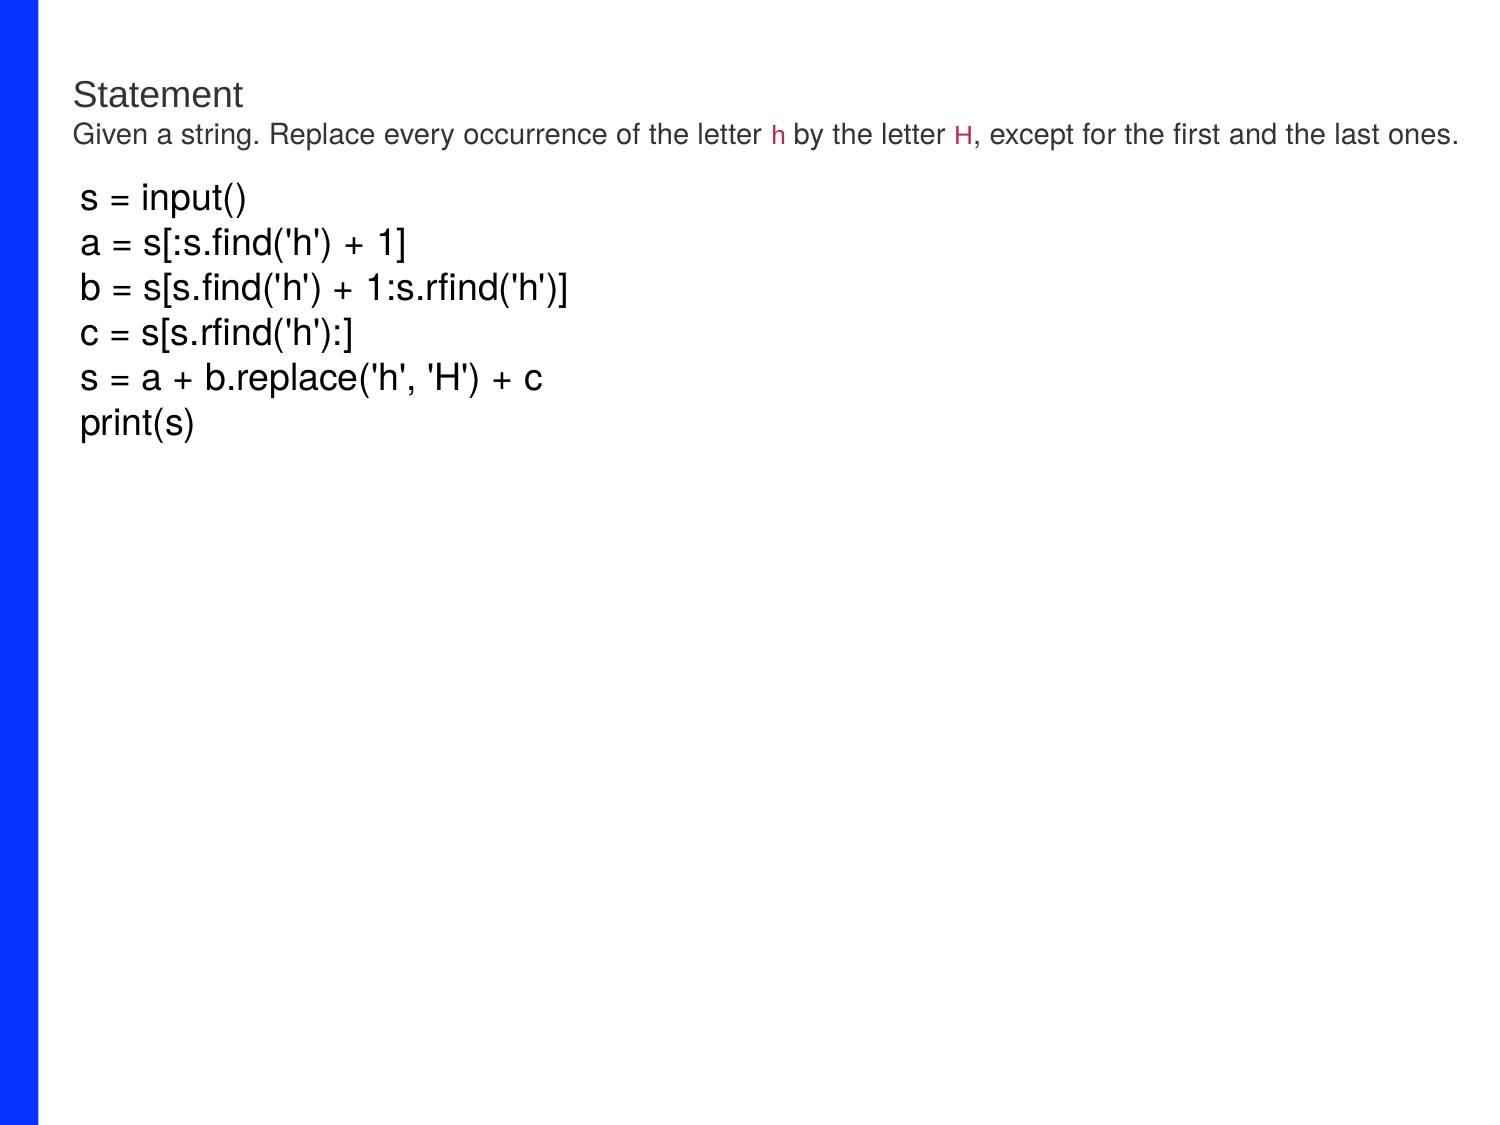

Statement
Given a string. Replace every occurrence of the letter h by the letter H, except for the first and the last ones.
s = input()
a = s[:s.find('h') + 1]
b = s[s.find('h') + 1:s.rfind('h')]
c = s[s.rfind('h'):]
s = a + b.replace('h', 'H') + c
print(s)